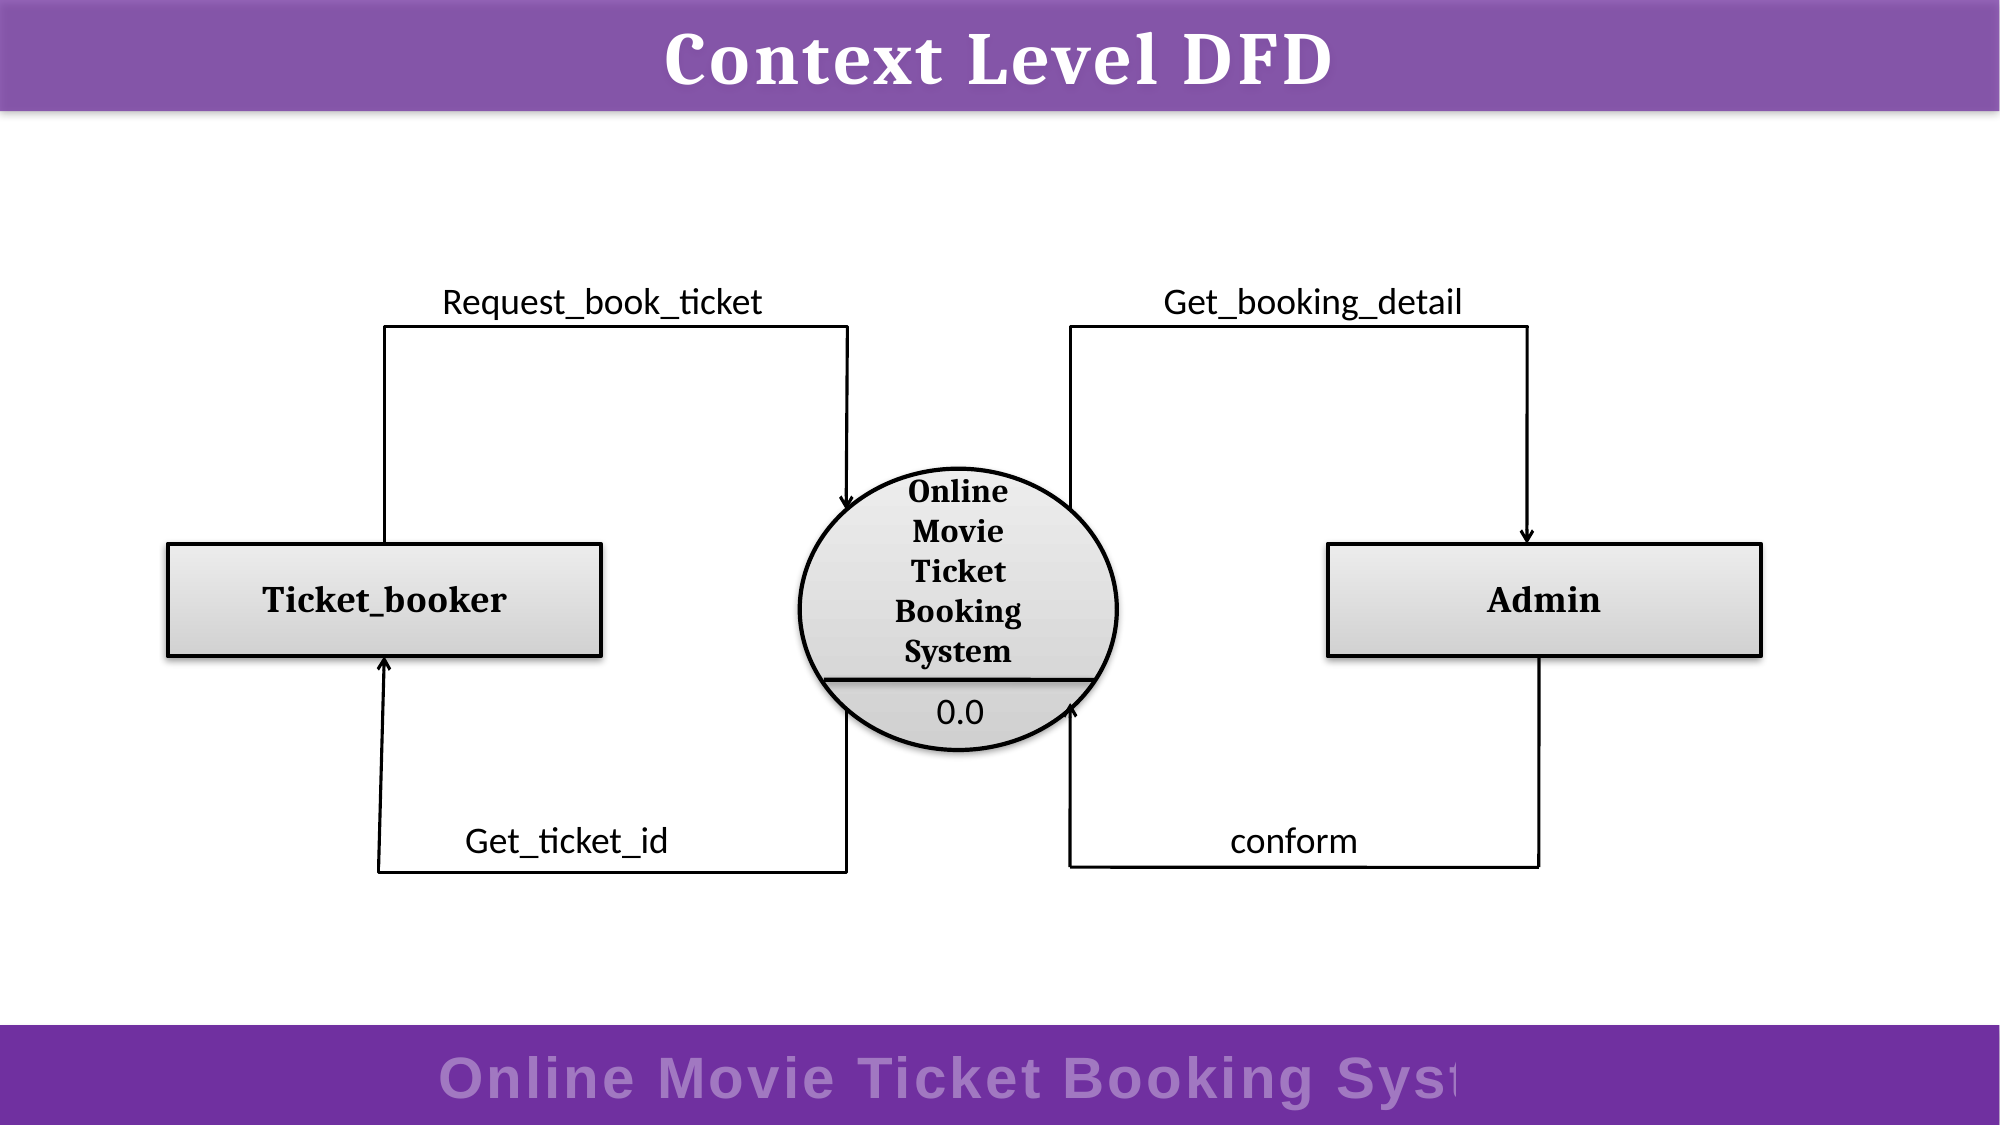

Context Level DFD
Request_book_ticket
Get_booking_detail
Online Movie Ticket Booking System

Ticket_booker

Admin

0.0
Get_ticket_id
conform
Online Movie Ticket Booking System